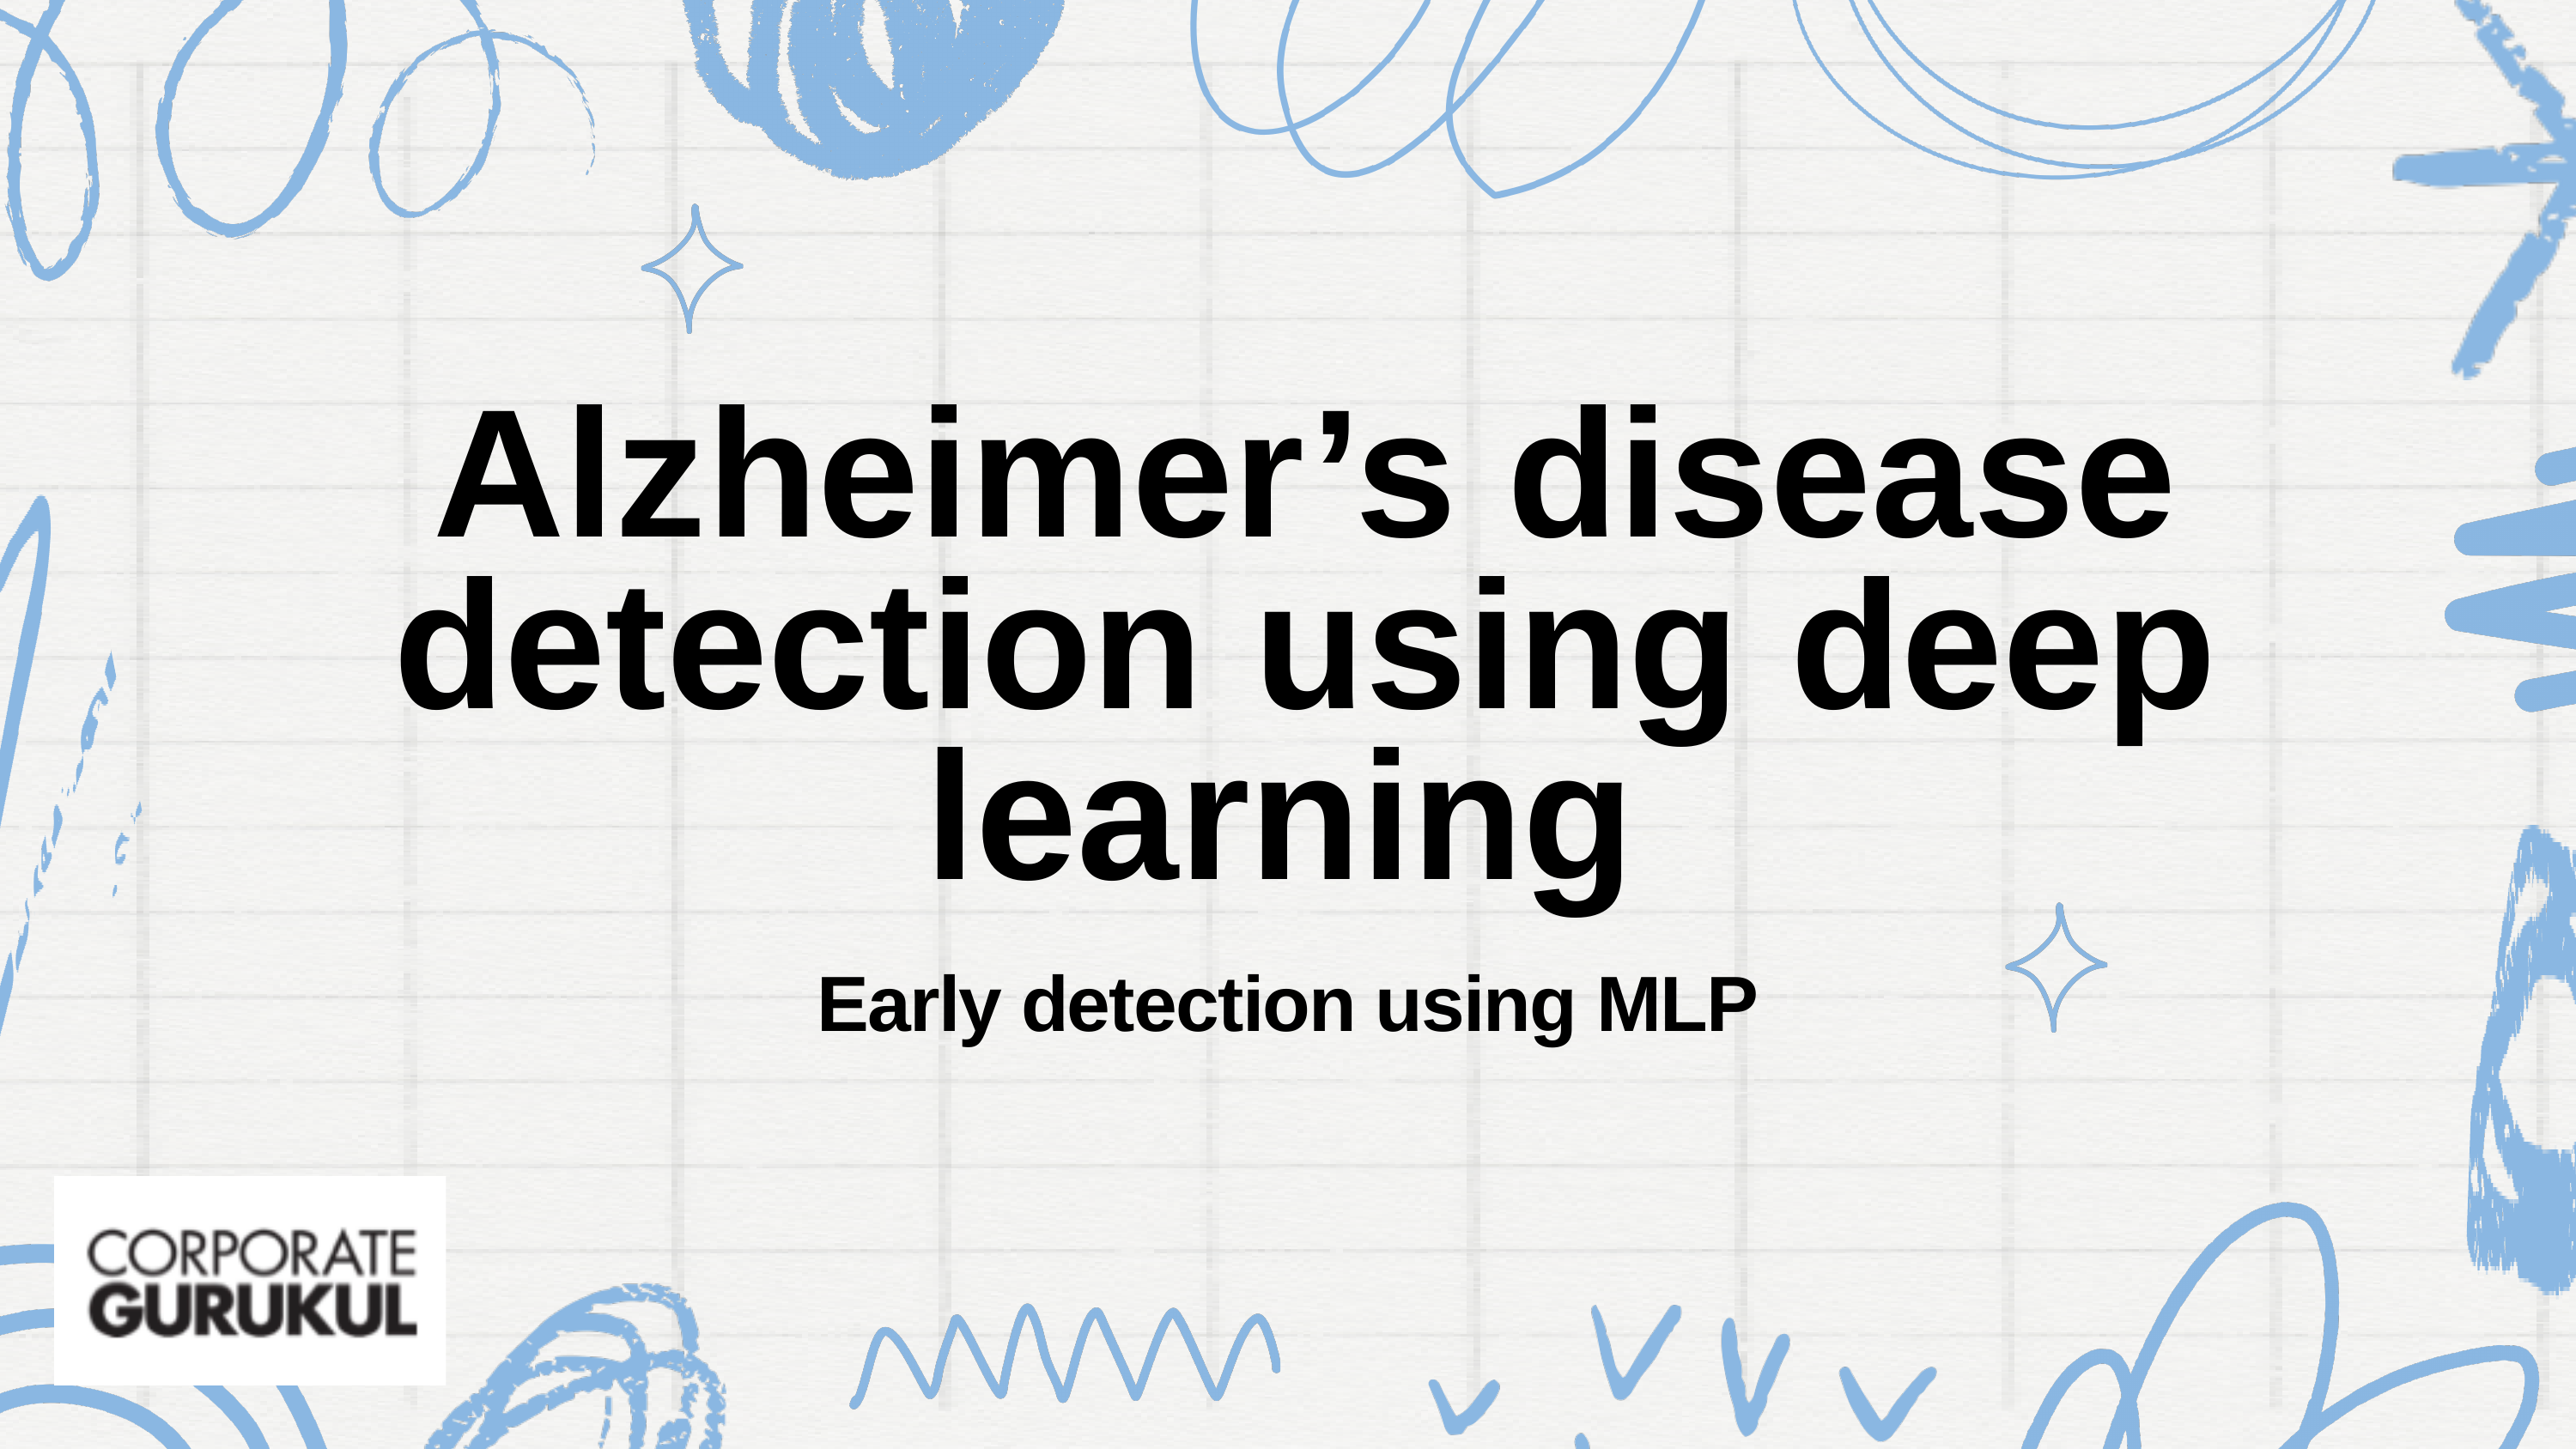

Alzheimer’s disease detection using deep learning

Early detection using MLP